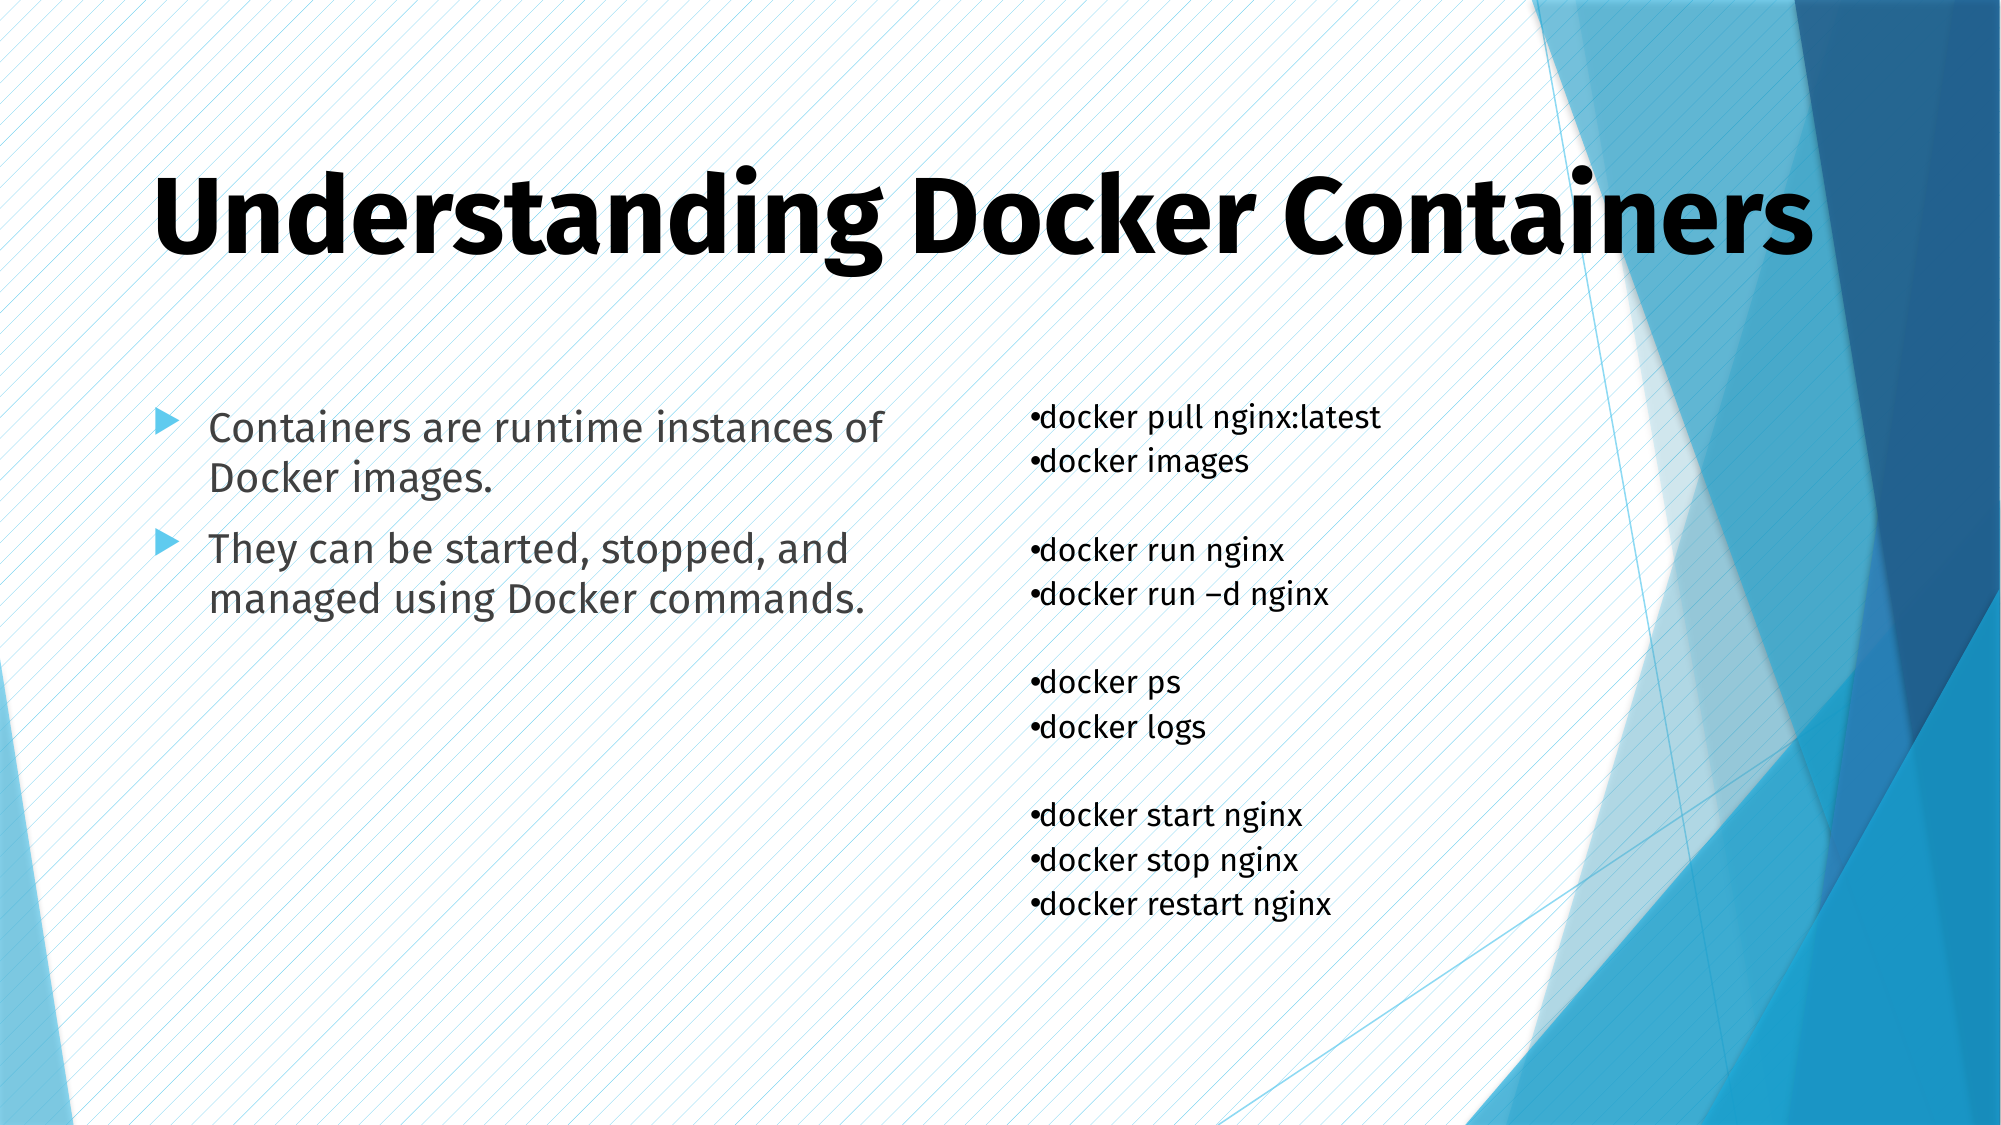

# Understanding Docker Containers
Containers are runtime instances of Docker images.
They can be started, stopped, and managed using Docker commands.
docker pull nginx:latest
docker images

docker run nginx
docker run –d nginx

docker ps
docker logs

docker start nginx
docker stop nginx
docker restart nginx